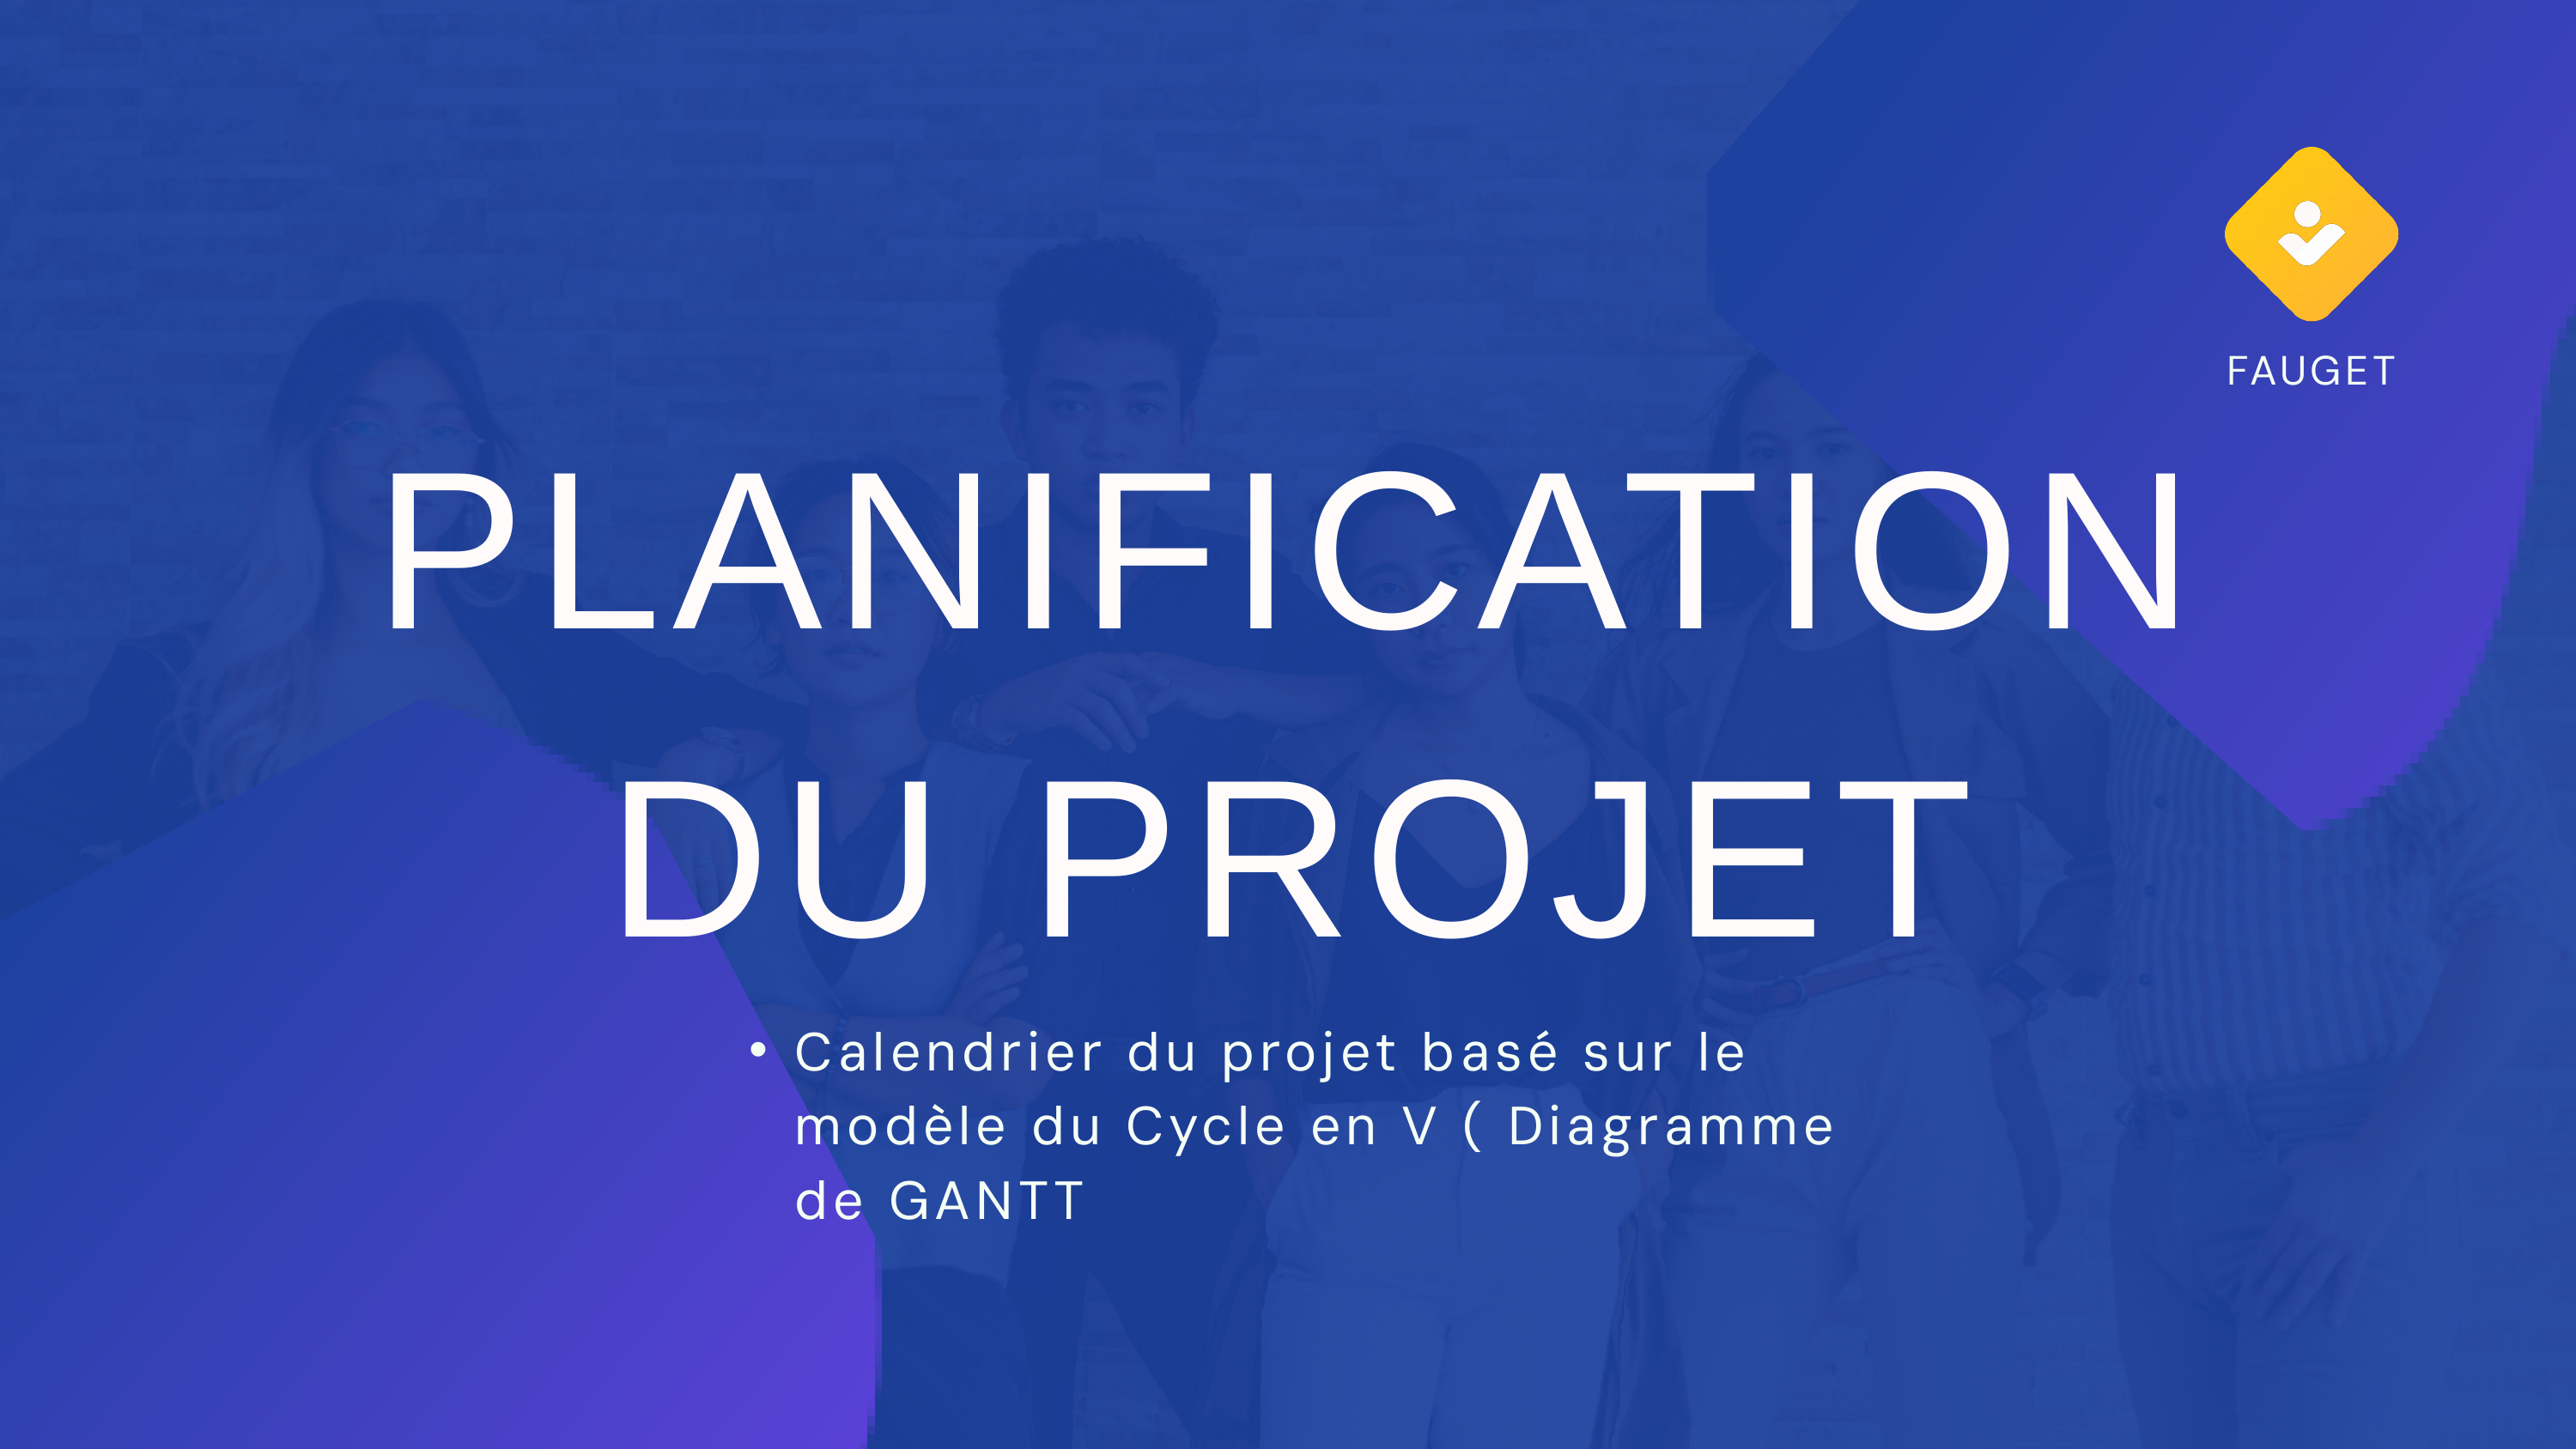

FAUGET
PLANIFICATION DU PROJET

Calendrier du projet basé sur le modèle du Cycle en V ( Diagramme de GANTT